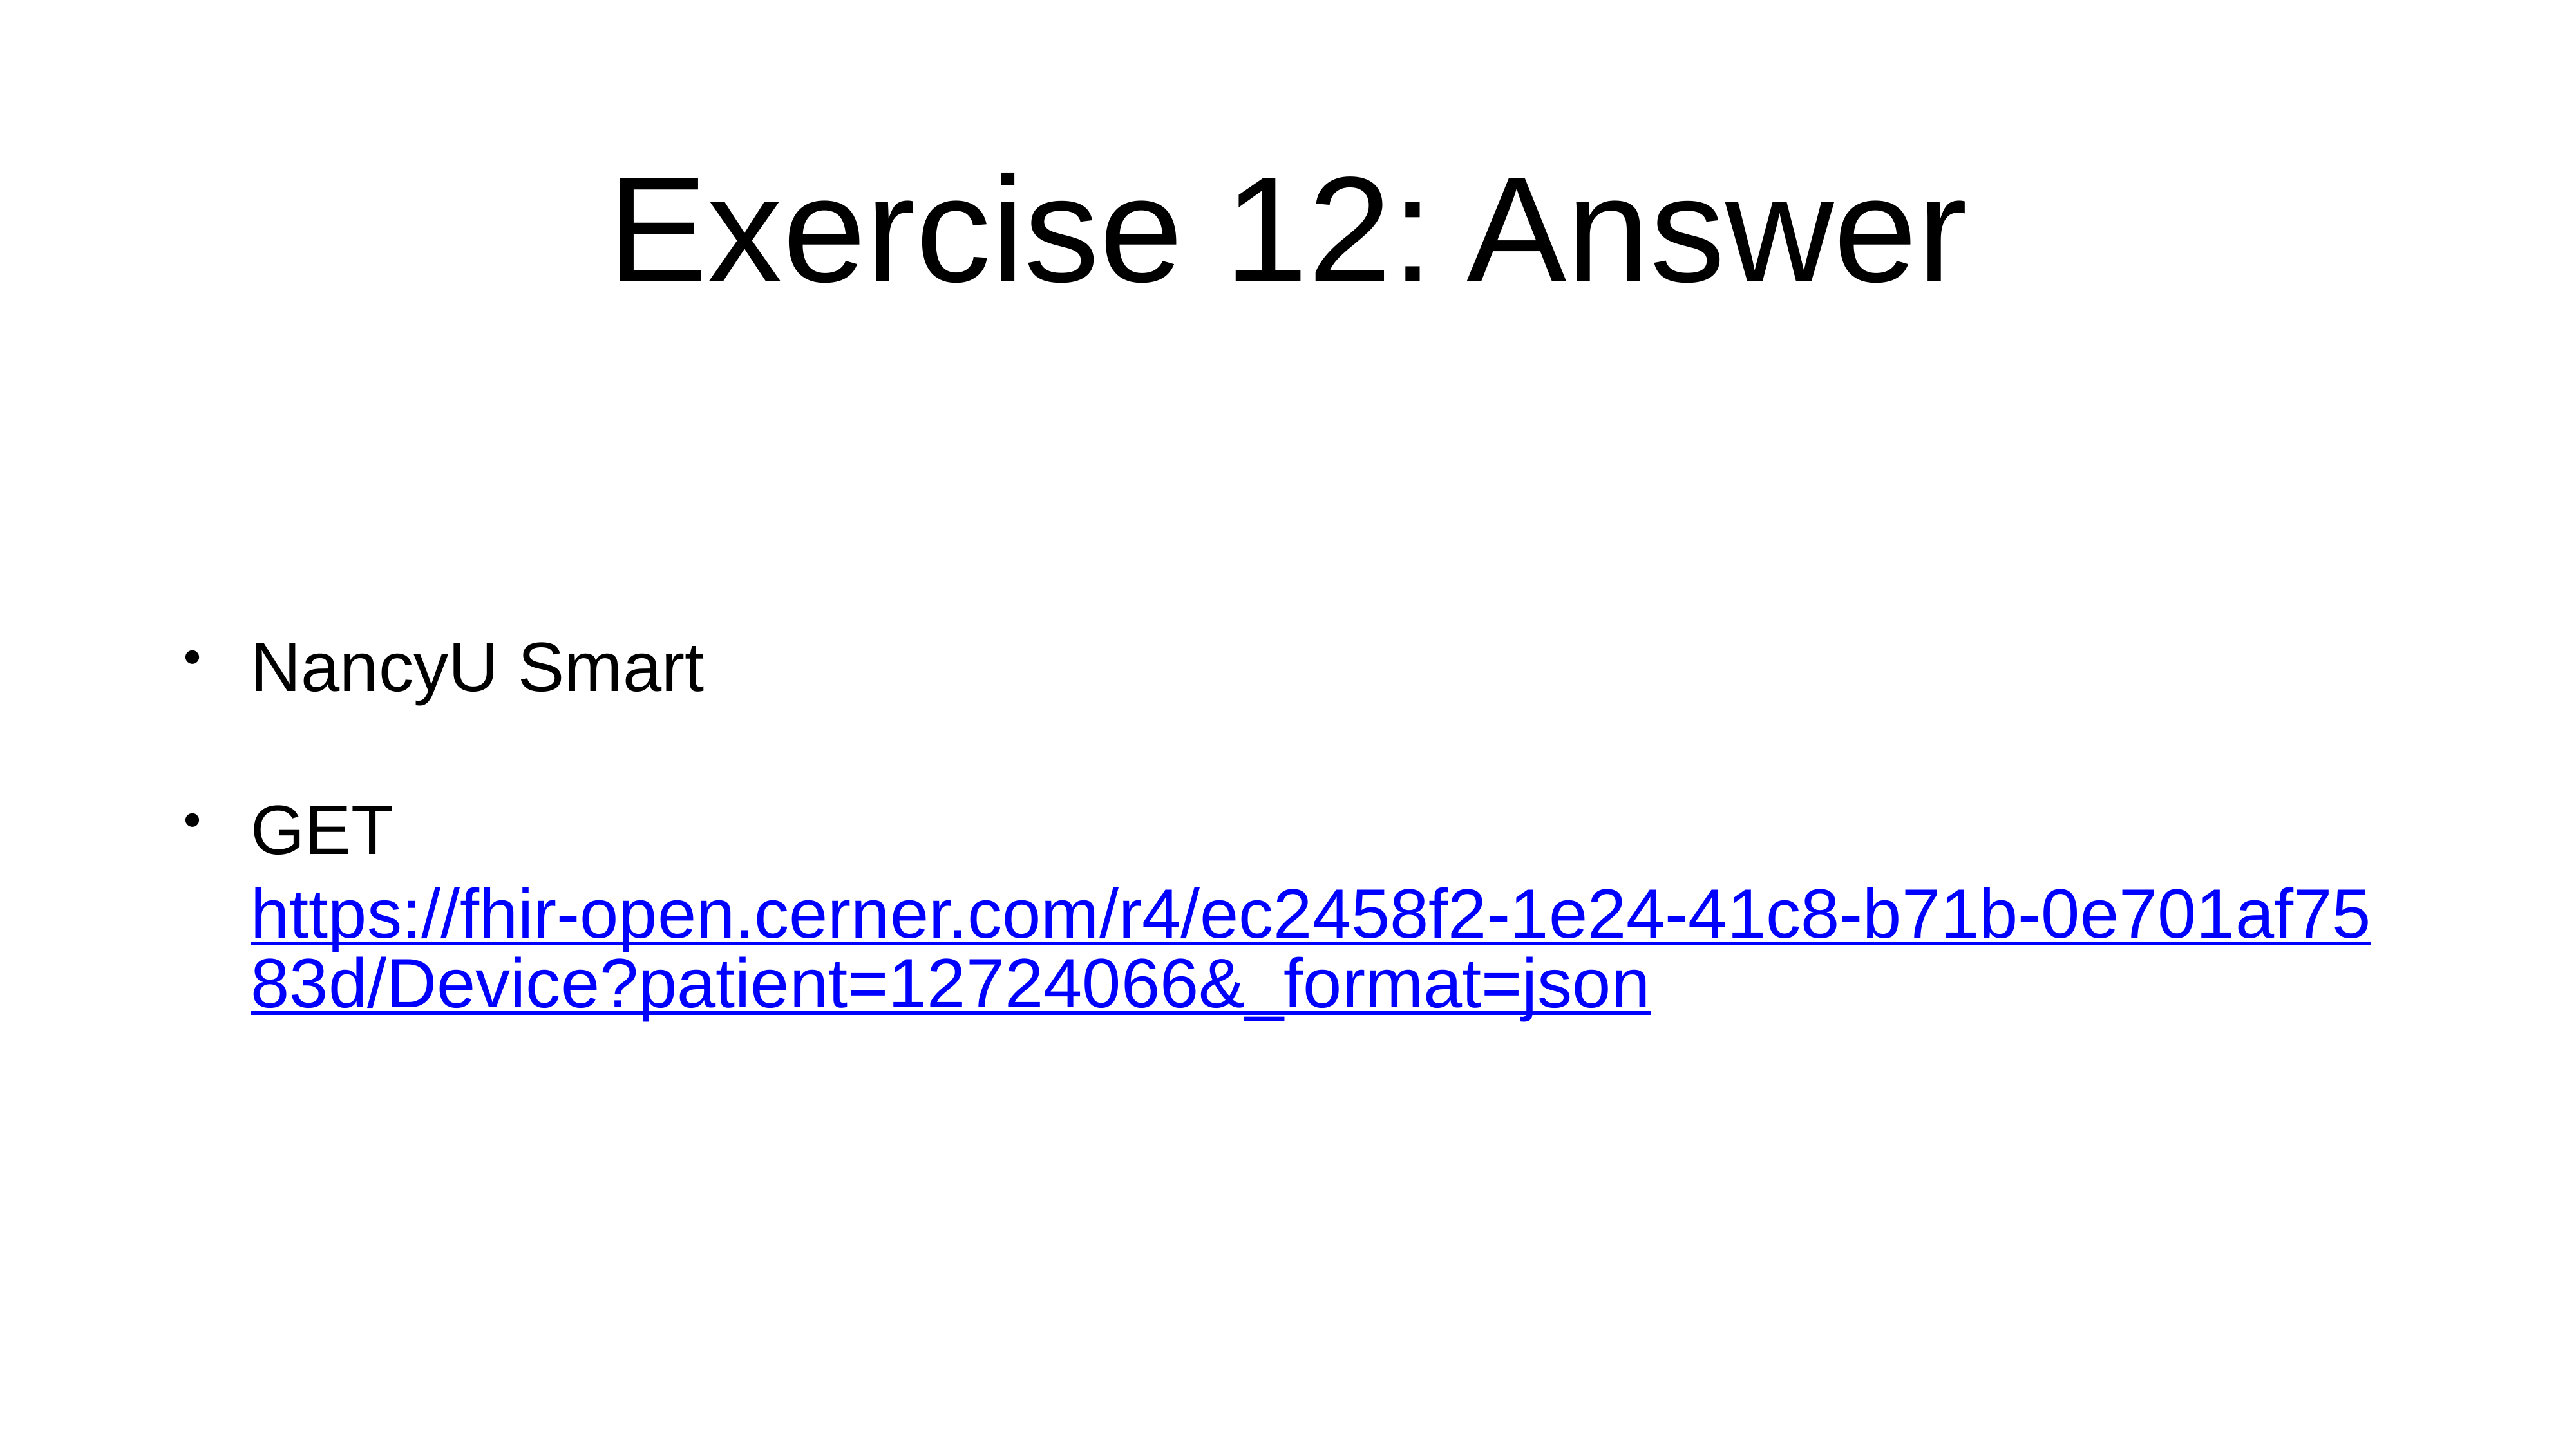

# Exercise 12: Answer
NancyU Smart
GET https://fhir-open.cerner.com/r4/ec2458f2-1e24-41c8-b71b-0e701af7583d/Device?patient=12724066&_format=json